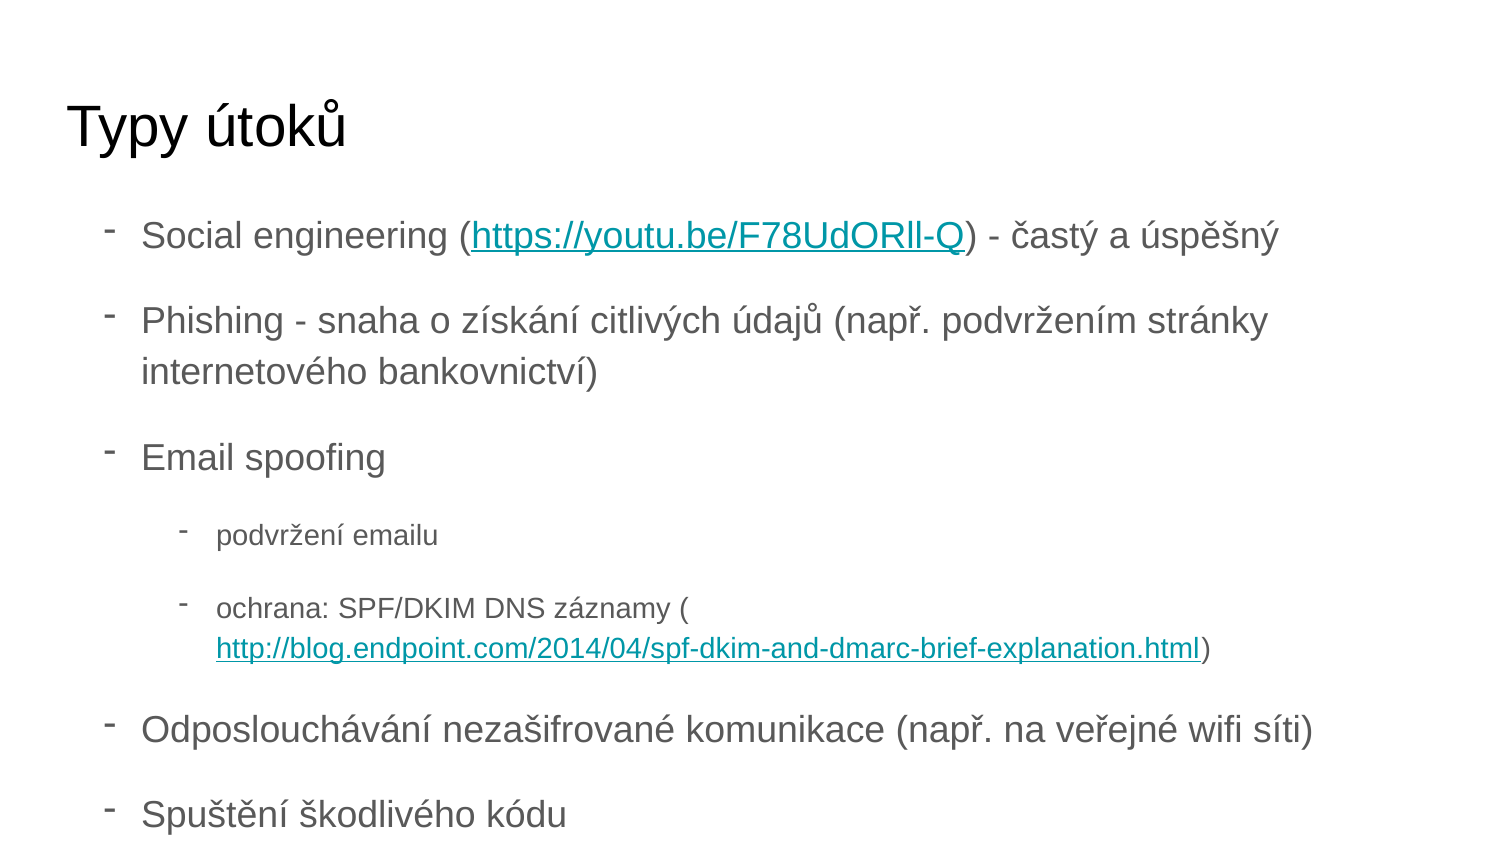

# Typy útoků
Social engineering (https://youtu.be/F78UdORll-Q) - častý a úspěšný
Phishing - snaha o získání citlivých údajů (např. podvržením stránky internetového bankovnictví)
Email spoofing
podvržení emailu
ochrana: SPF/DKIM DNS záznamy (http://blog.endpoint.com/2014/04/spf-dkim-and-dmarc-brief-explanation.html)
Odposlouchávání nezašifrované komunikace (např. na veřejné wifi síti)
Spuštění škodlivého kódu
Aktivní nebo pasivní